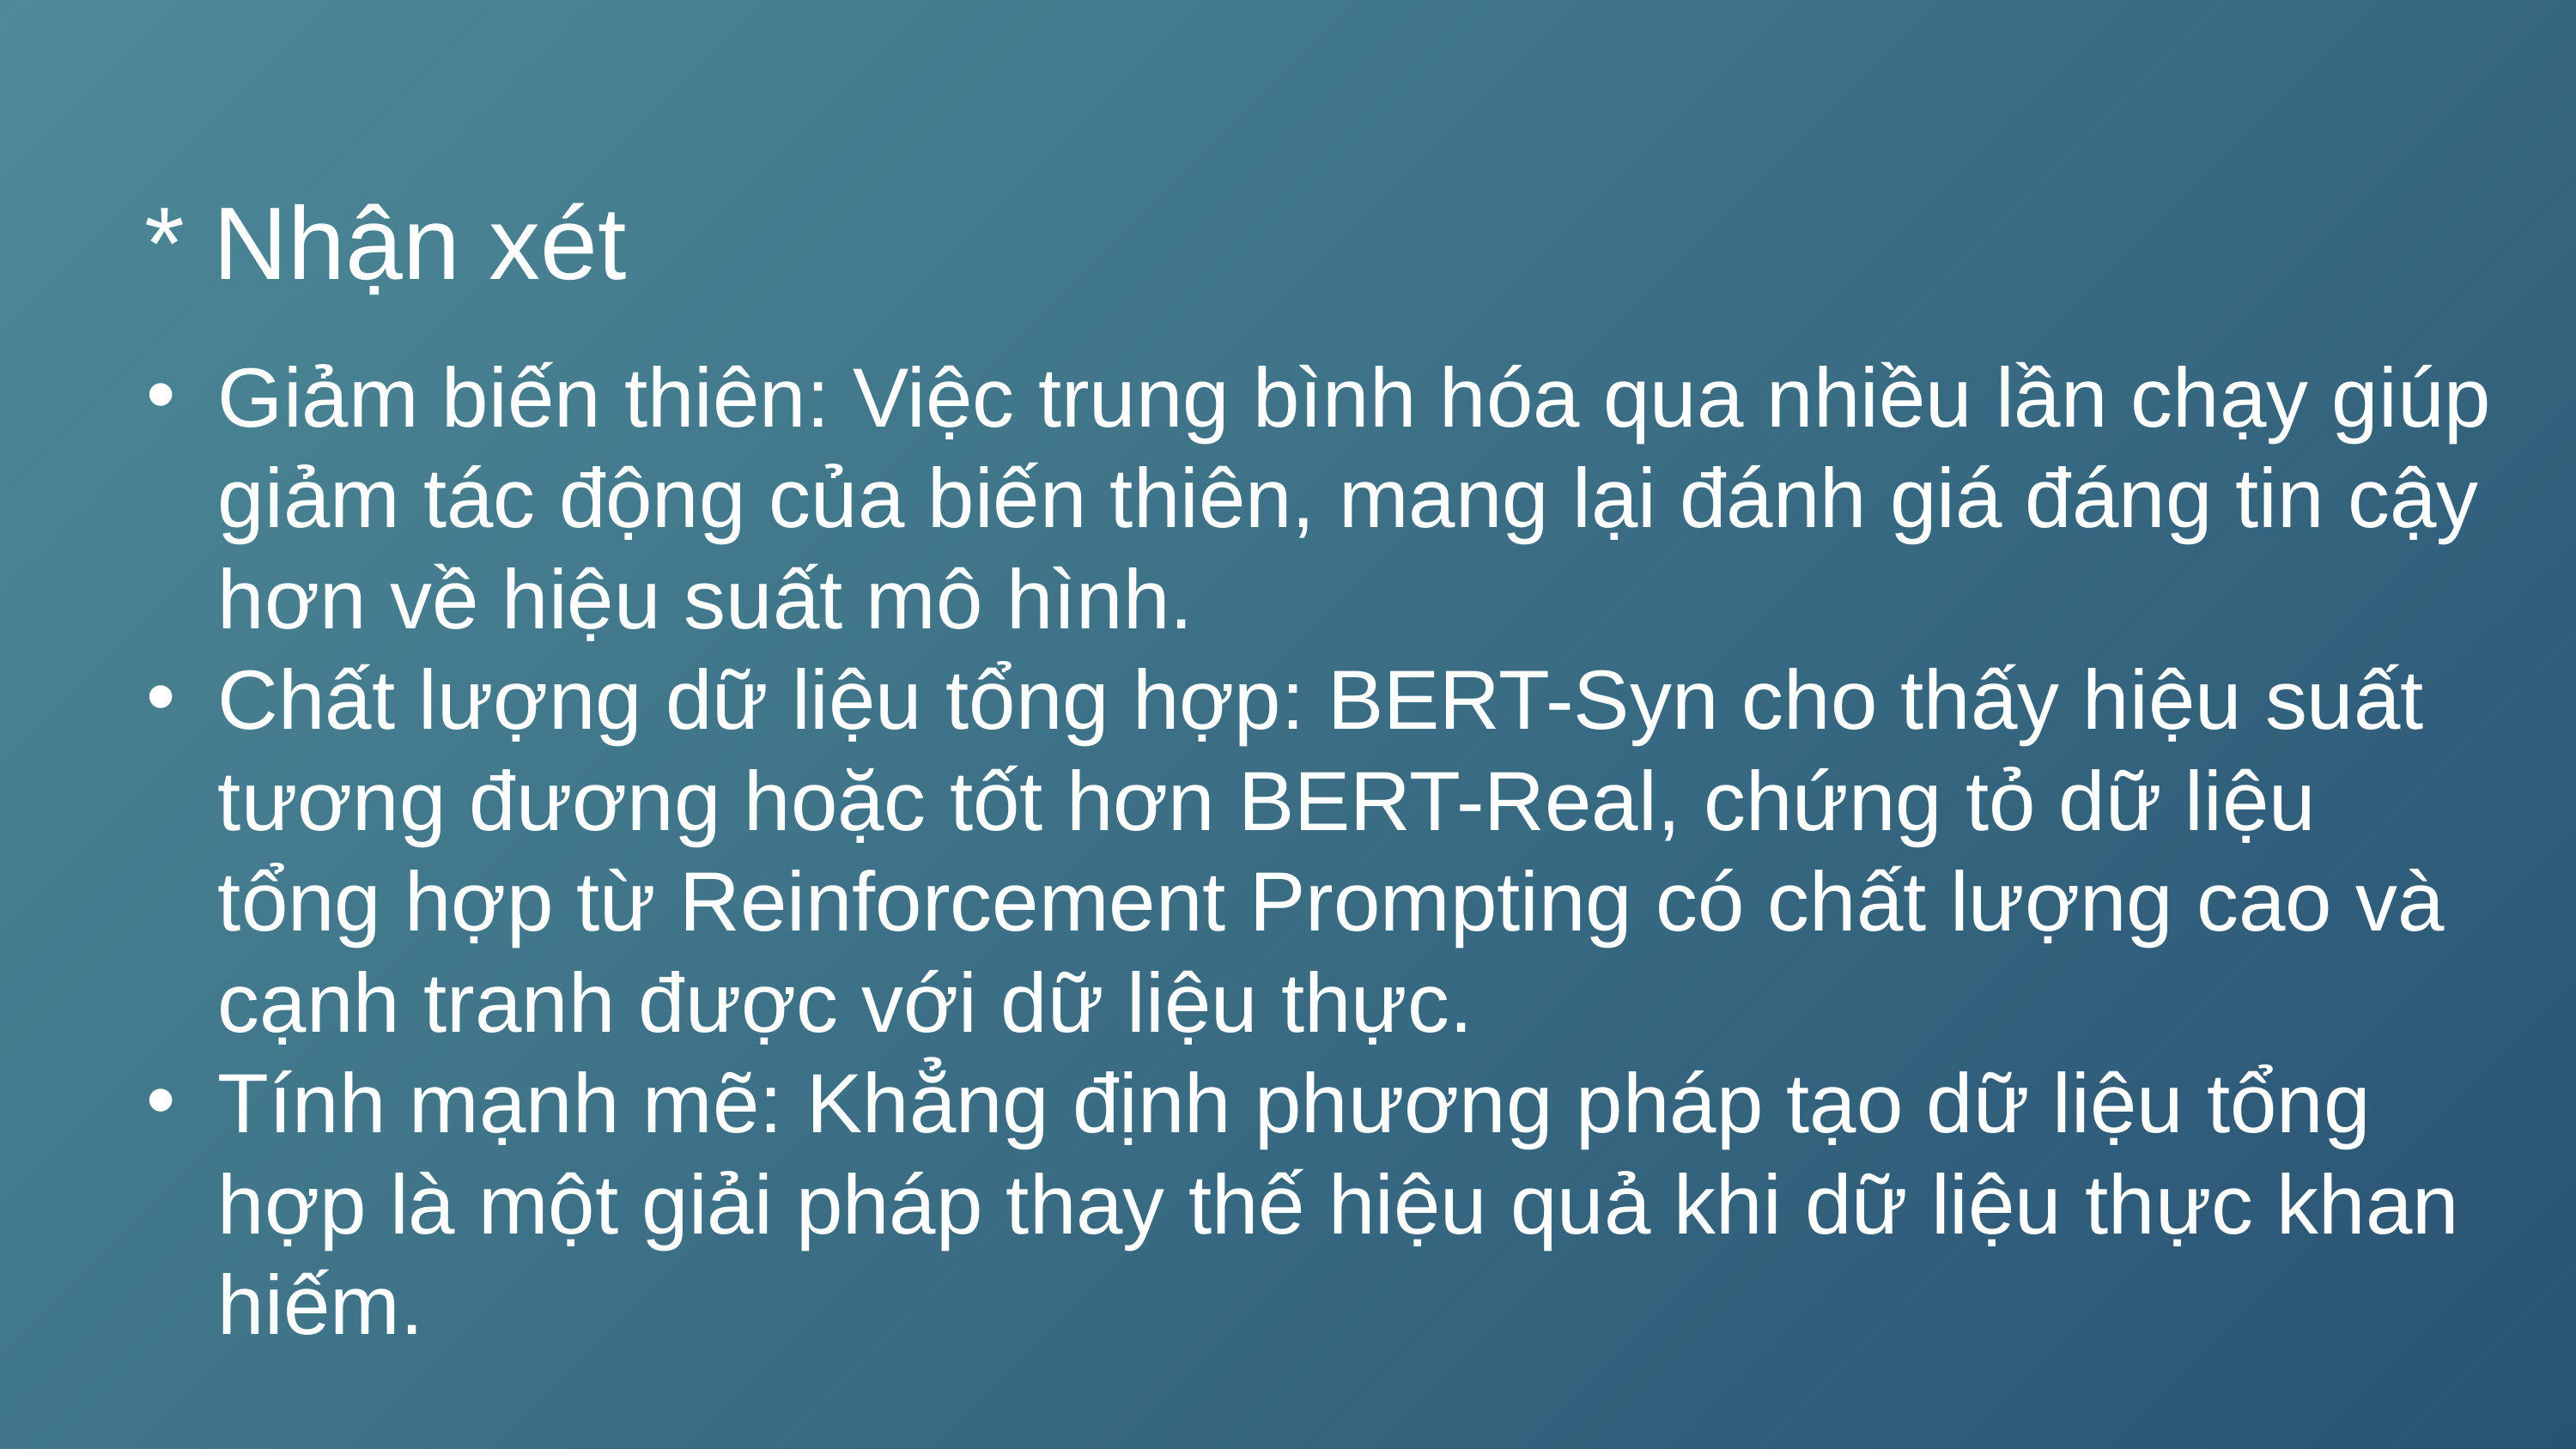

* Nhận xét
Giảm biến thiên: Việc trung bình hóa qua nhiều lần chạy giúp giảm tác động của biến thiên, mang lại đánh giá đáng tin cậy hơn về hiệu suất mô hình.
Chất lượng dữ liệu tổng hợp: BERT-Syn cho thấy hiệu suất tương đương hoặc tốt hơn BERT-Real, chứng tỏ dữ liệu tổng hợp từ Reinforcement Prompting có chất lượng cao và cạnh tranh được với dữ liệu thực.
Tính mạnh mẽ: Khẳng định phương pháp tạo dữ liệu tổng hợp là một giải pháp thay thế hiệu quả khi dữ liệu thực khan hiếm.